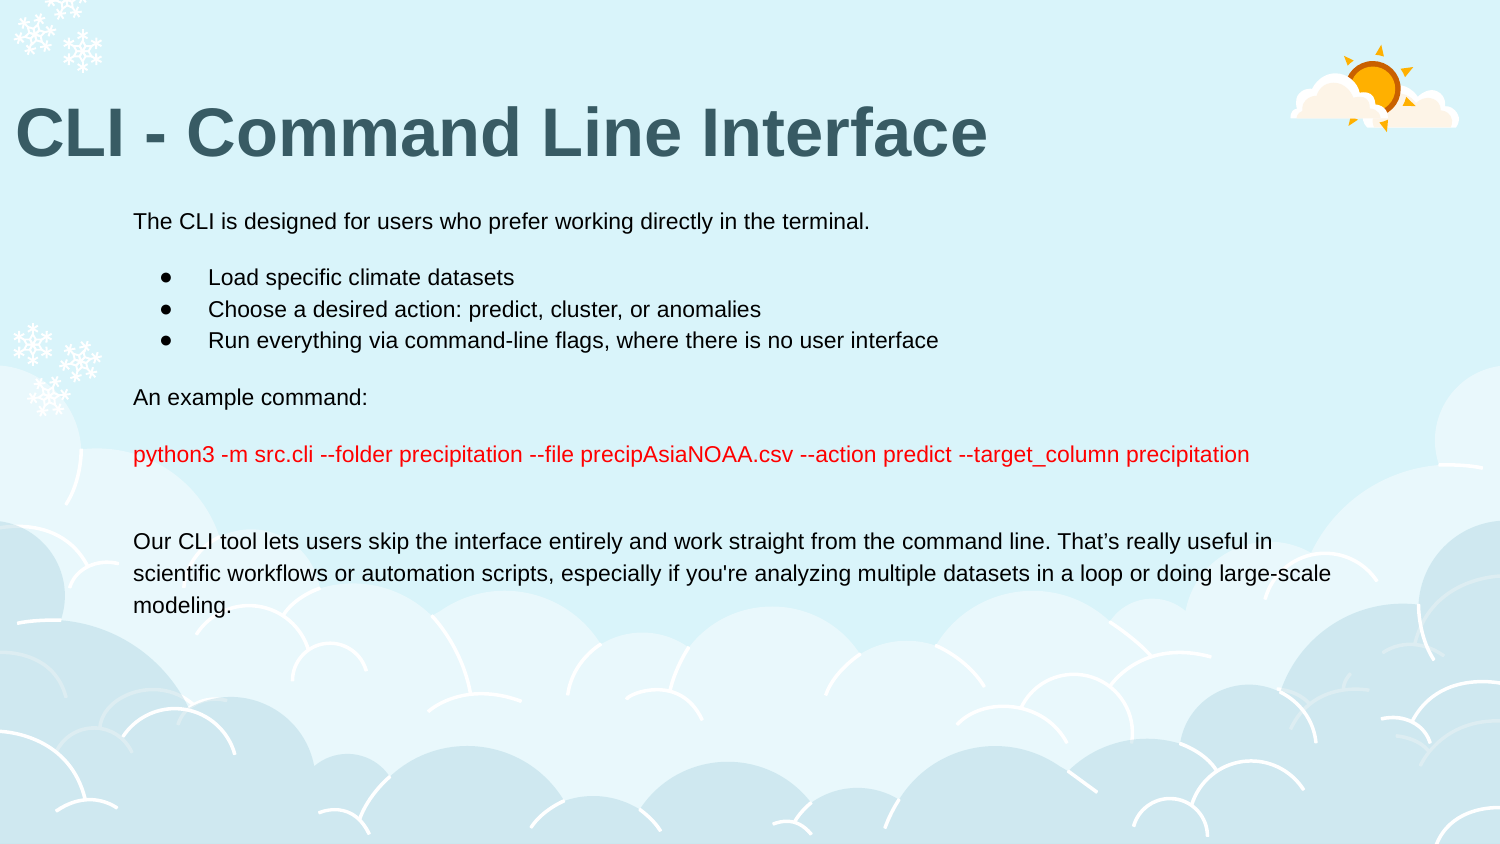

# CLI - Command Line Interface
The CLI is designed for users who prefer working directly in the terminal.
Load specific climate datasets
Choose a desired action: predict, cluster, or anomalies
Run everything via command-line flags, where there is no user interface
An example command:
python3 -m src.cli --folder precipitation --file precipAsiaNOAA.csv --action predict --target_column precipitation

Our CLI tool lets users skip the interface entirely and work straight from the command line. That’s really useful in scientific workflows or automation scripts, especially if you're analyzing multiple datasets in a loop or doing large-scale modeling.